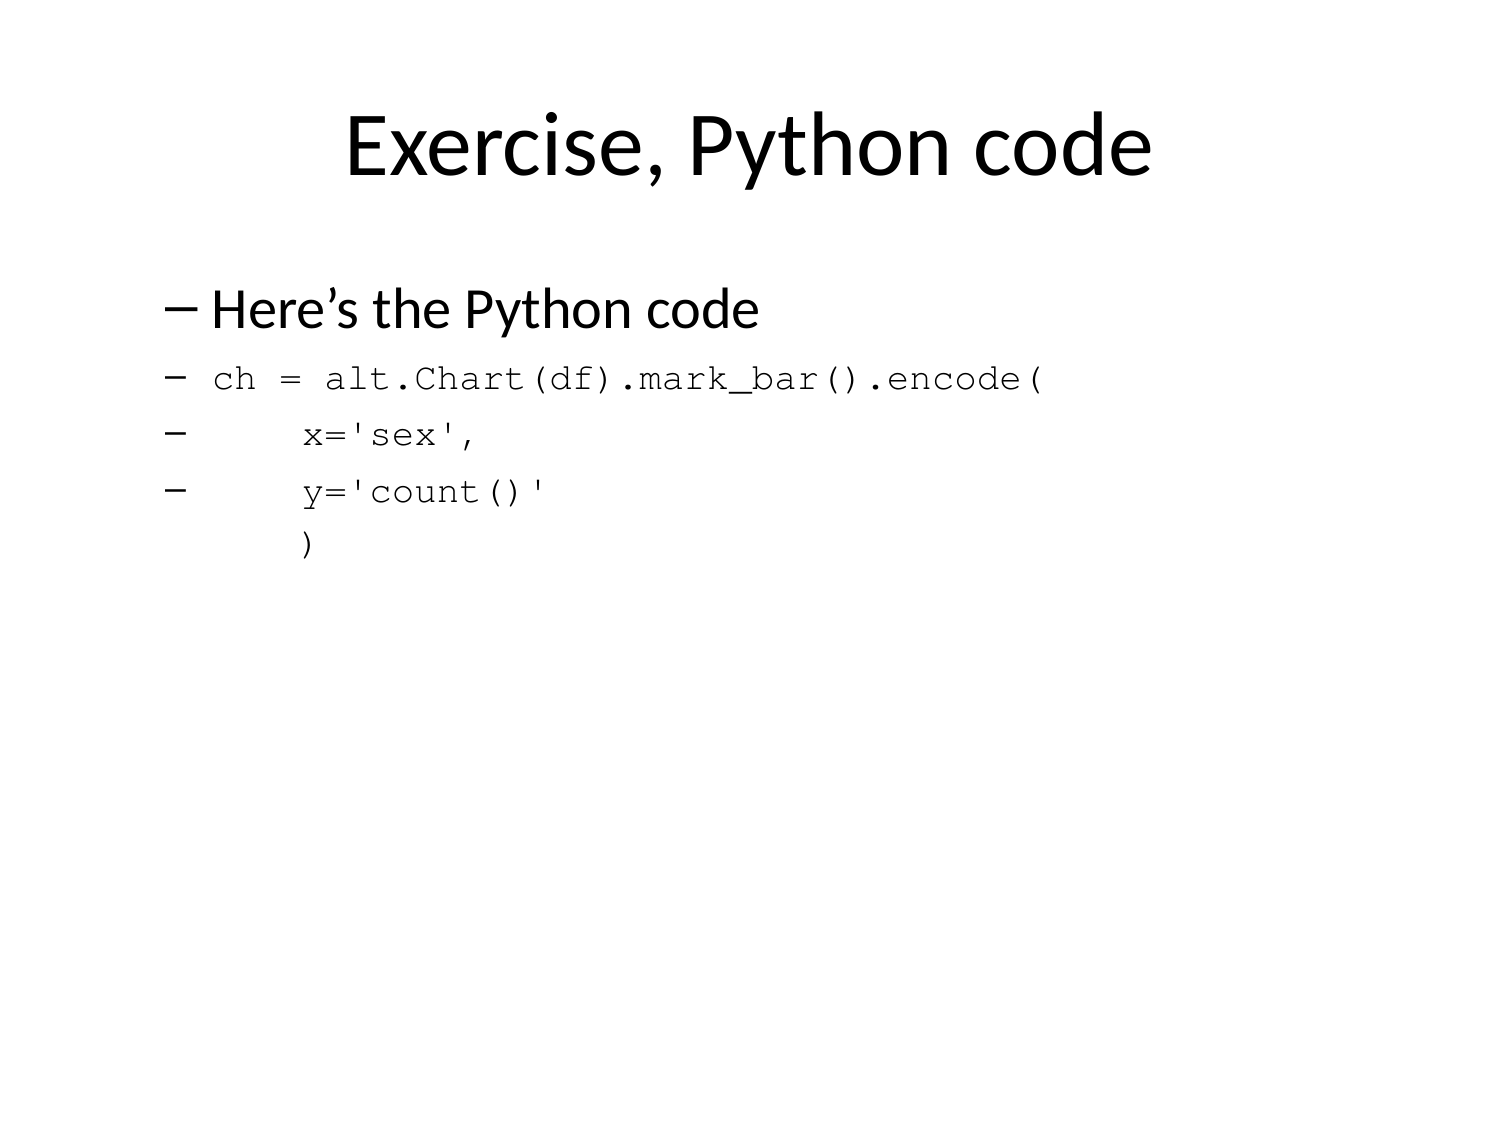

# Exercise, Python code
Here’s the Python code
ch = alt.Chart(df).mark_bar().encode(
    x='sex',
    y='count()'
)